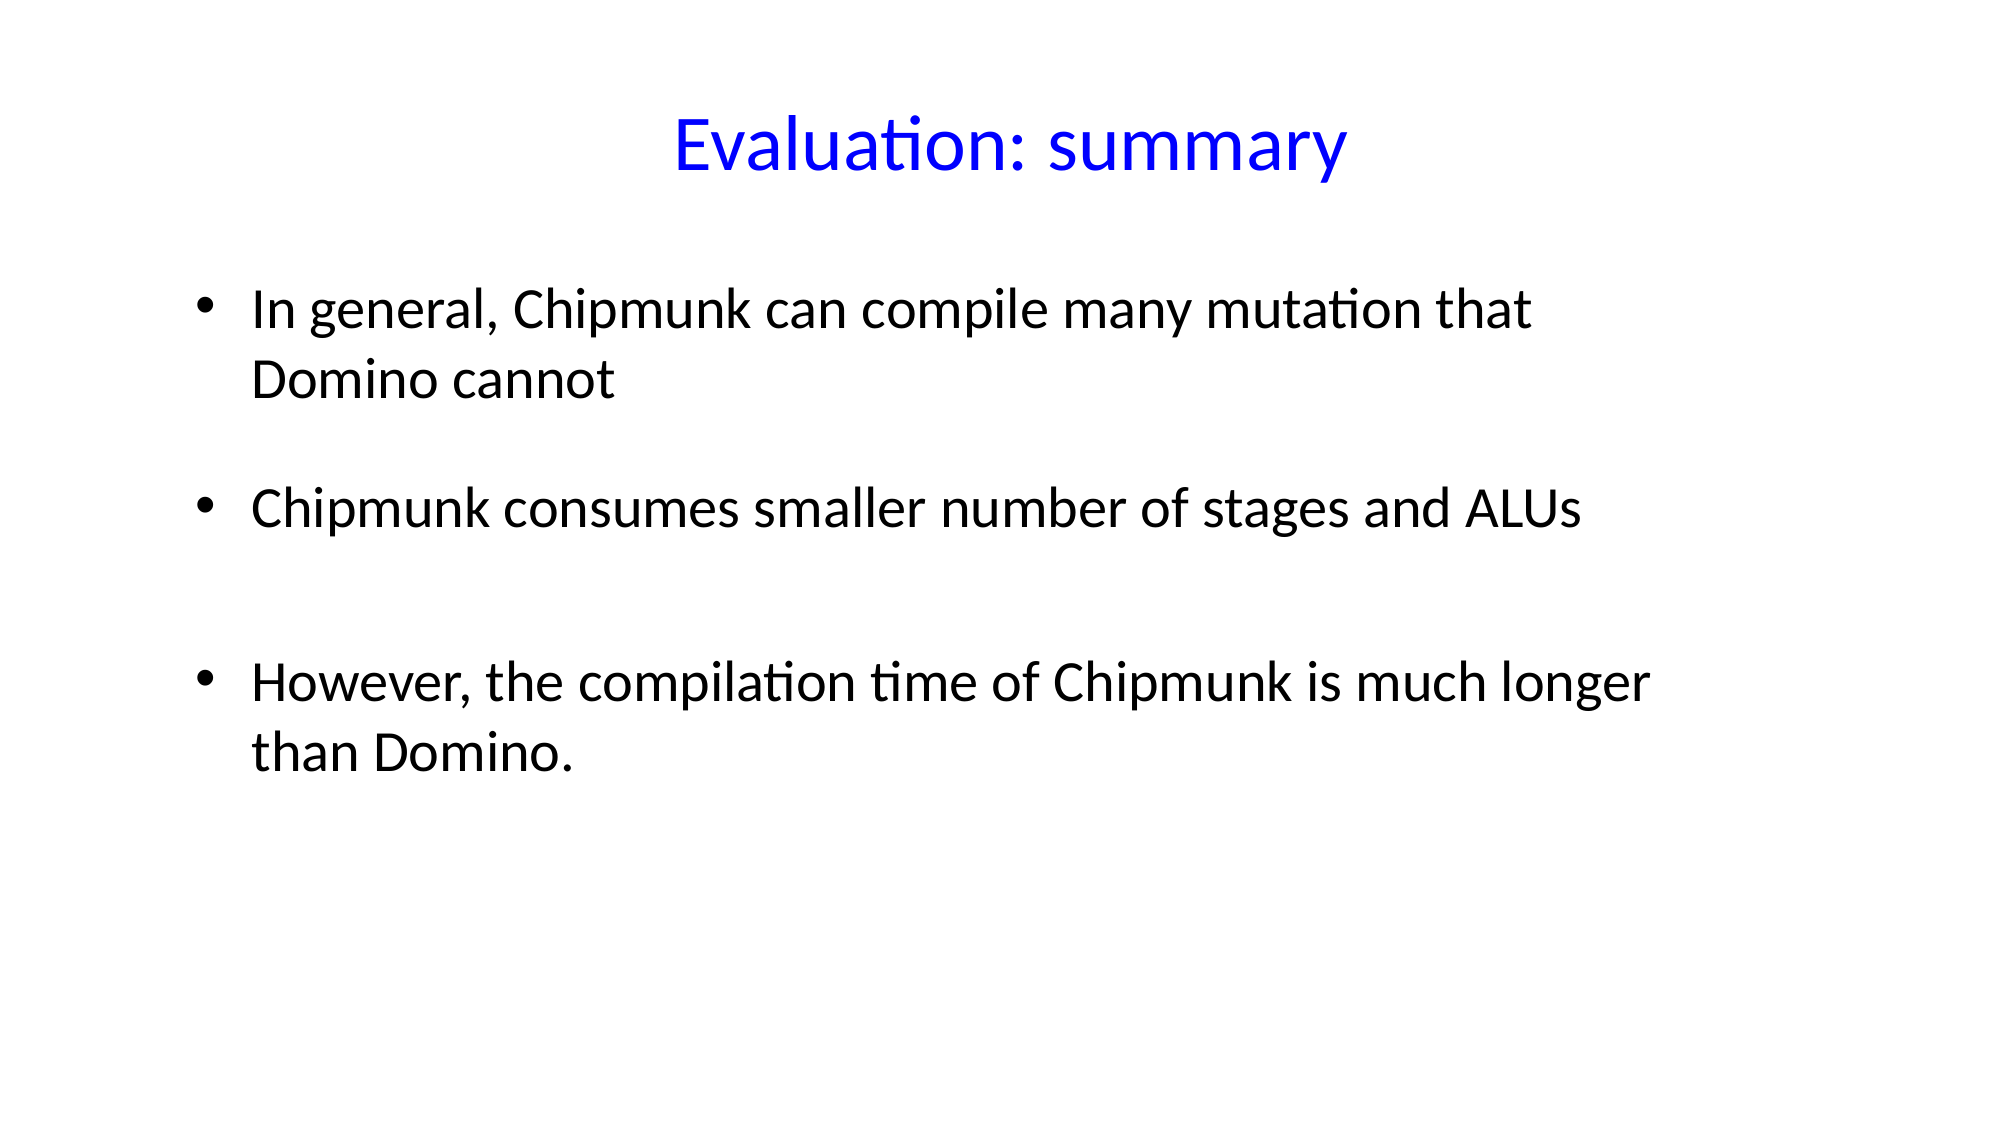

Evaluation: summary
In general, Chipmunk can compile many mutation that Domino cannot
Chipmunk consumes smaller number of stages and ALUs
However, the compilation time of Chipmunk is much longer than Domino.